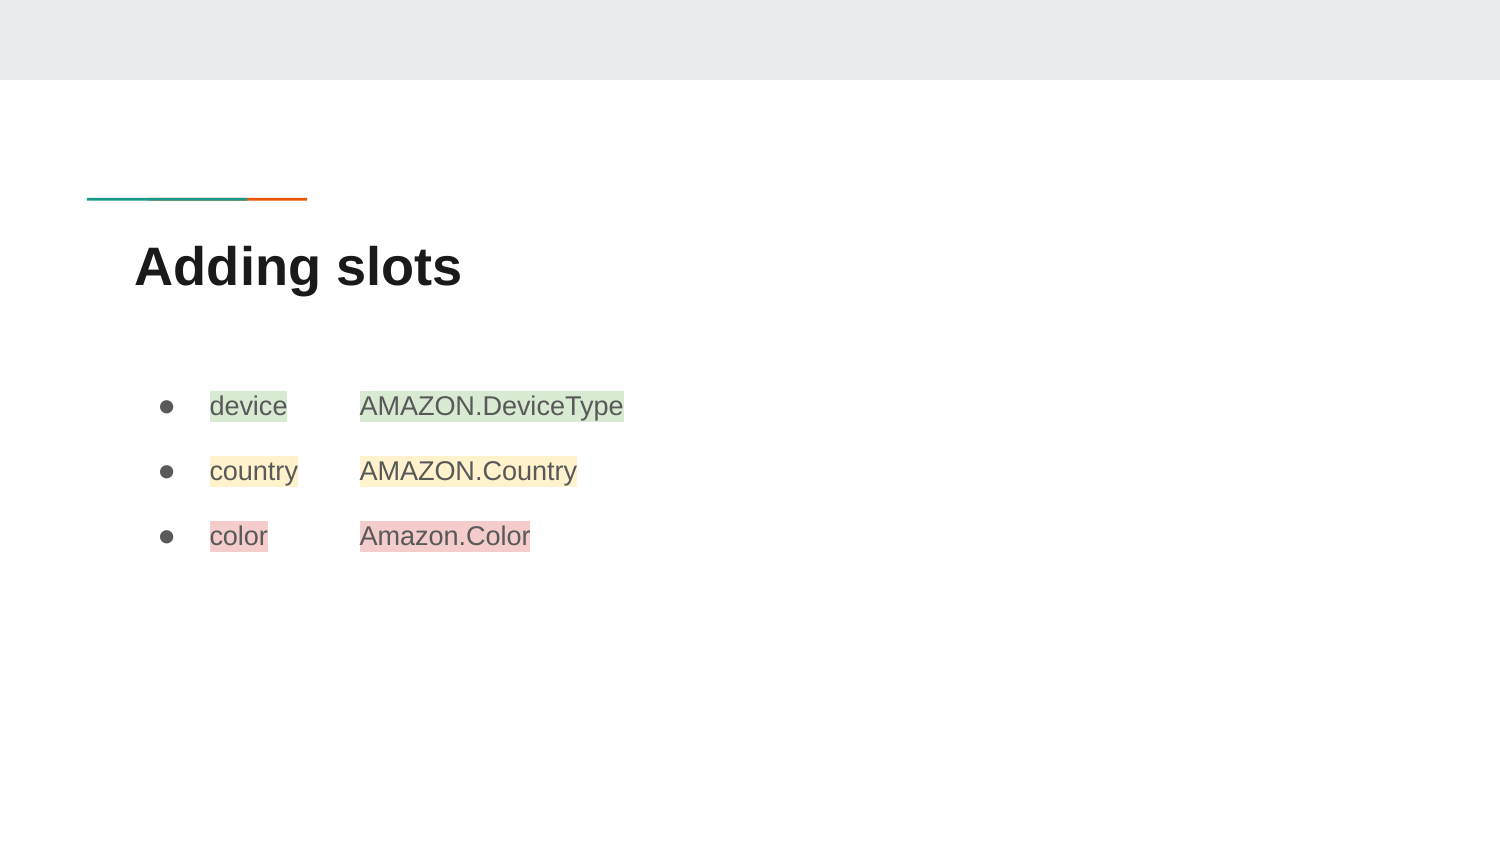

# Adding slots
device	AMAZON.DeviceType
country	AMAZON.Country
color	Amazon.Color